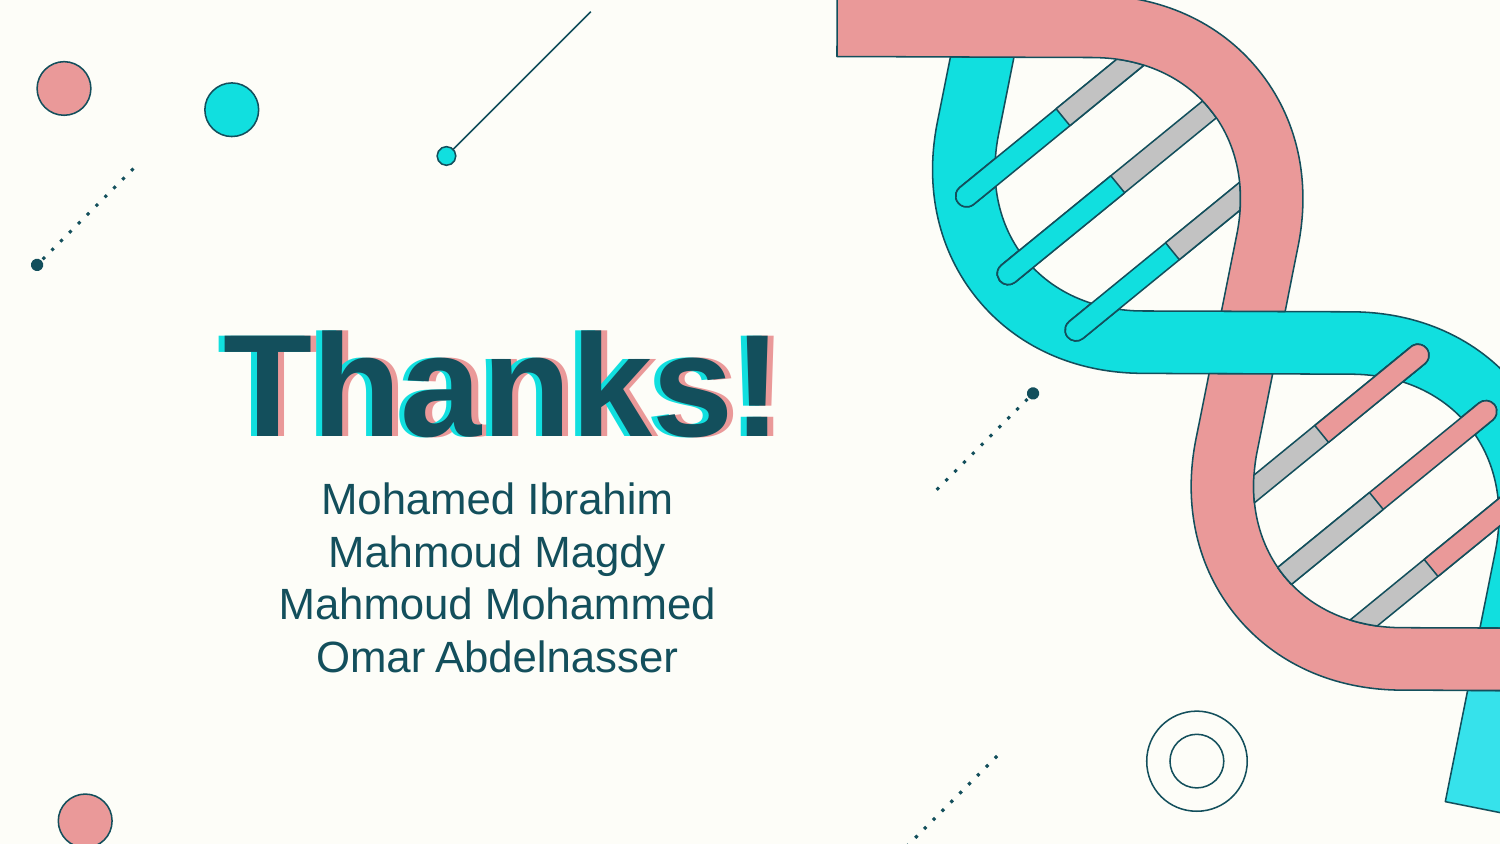

Thanks!
Thanks!
# Thanks!
Mohamed Ibrahim
Mahmoud Magdy
Mahmoud Mohammed
Omar Abdelnasser